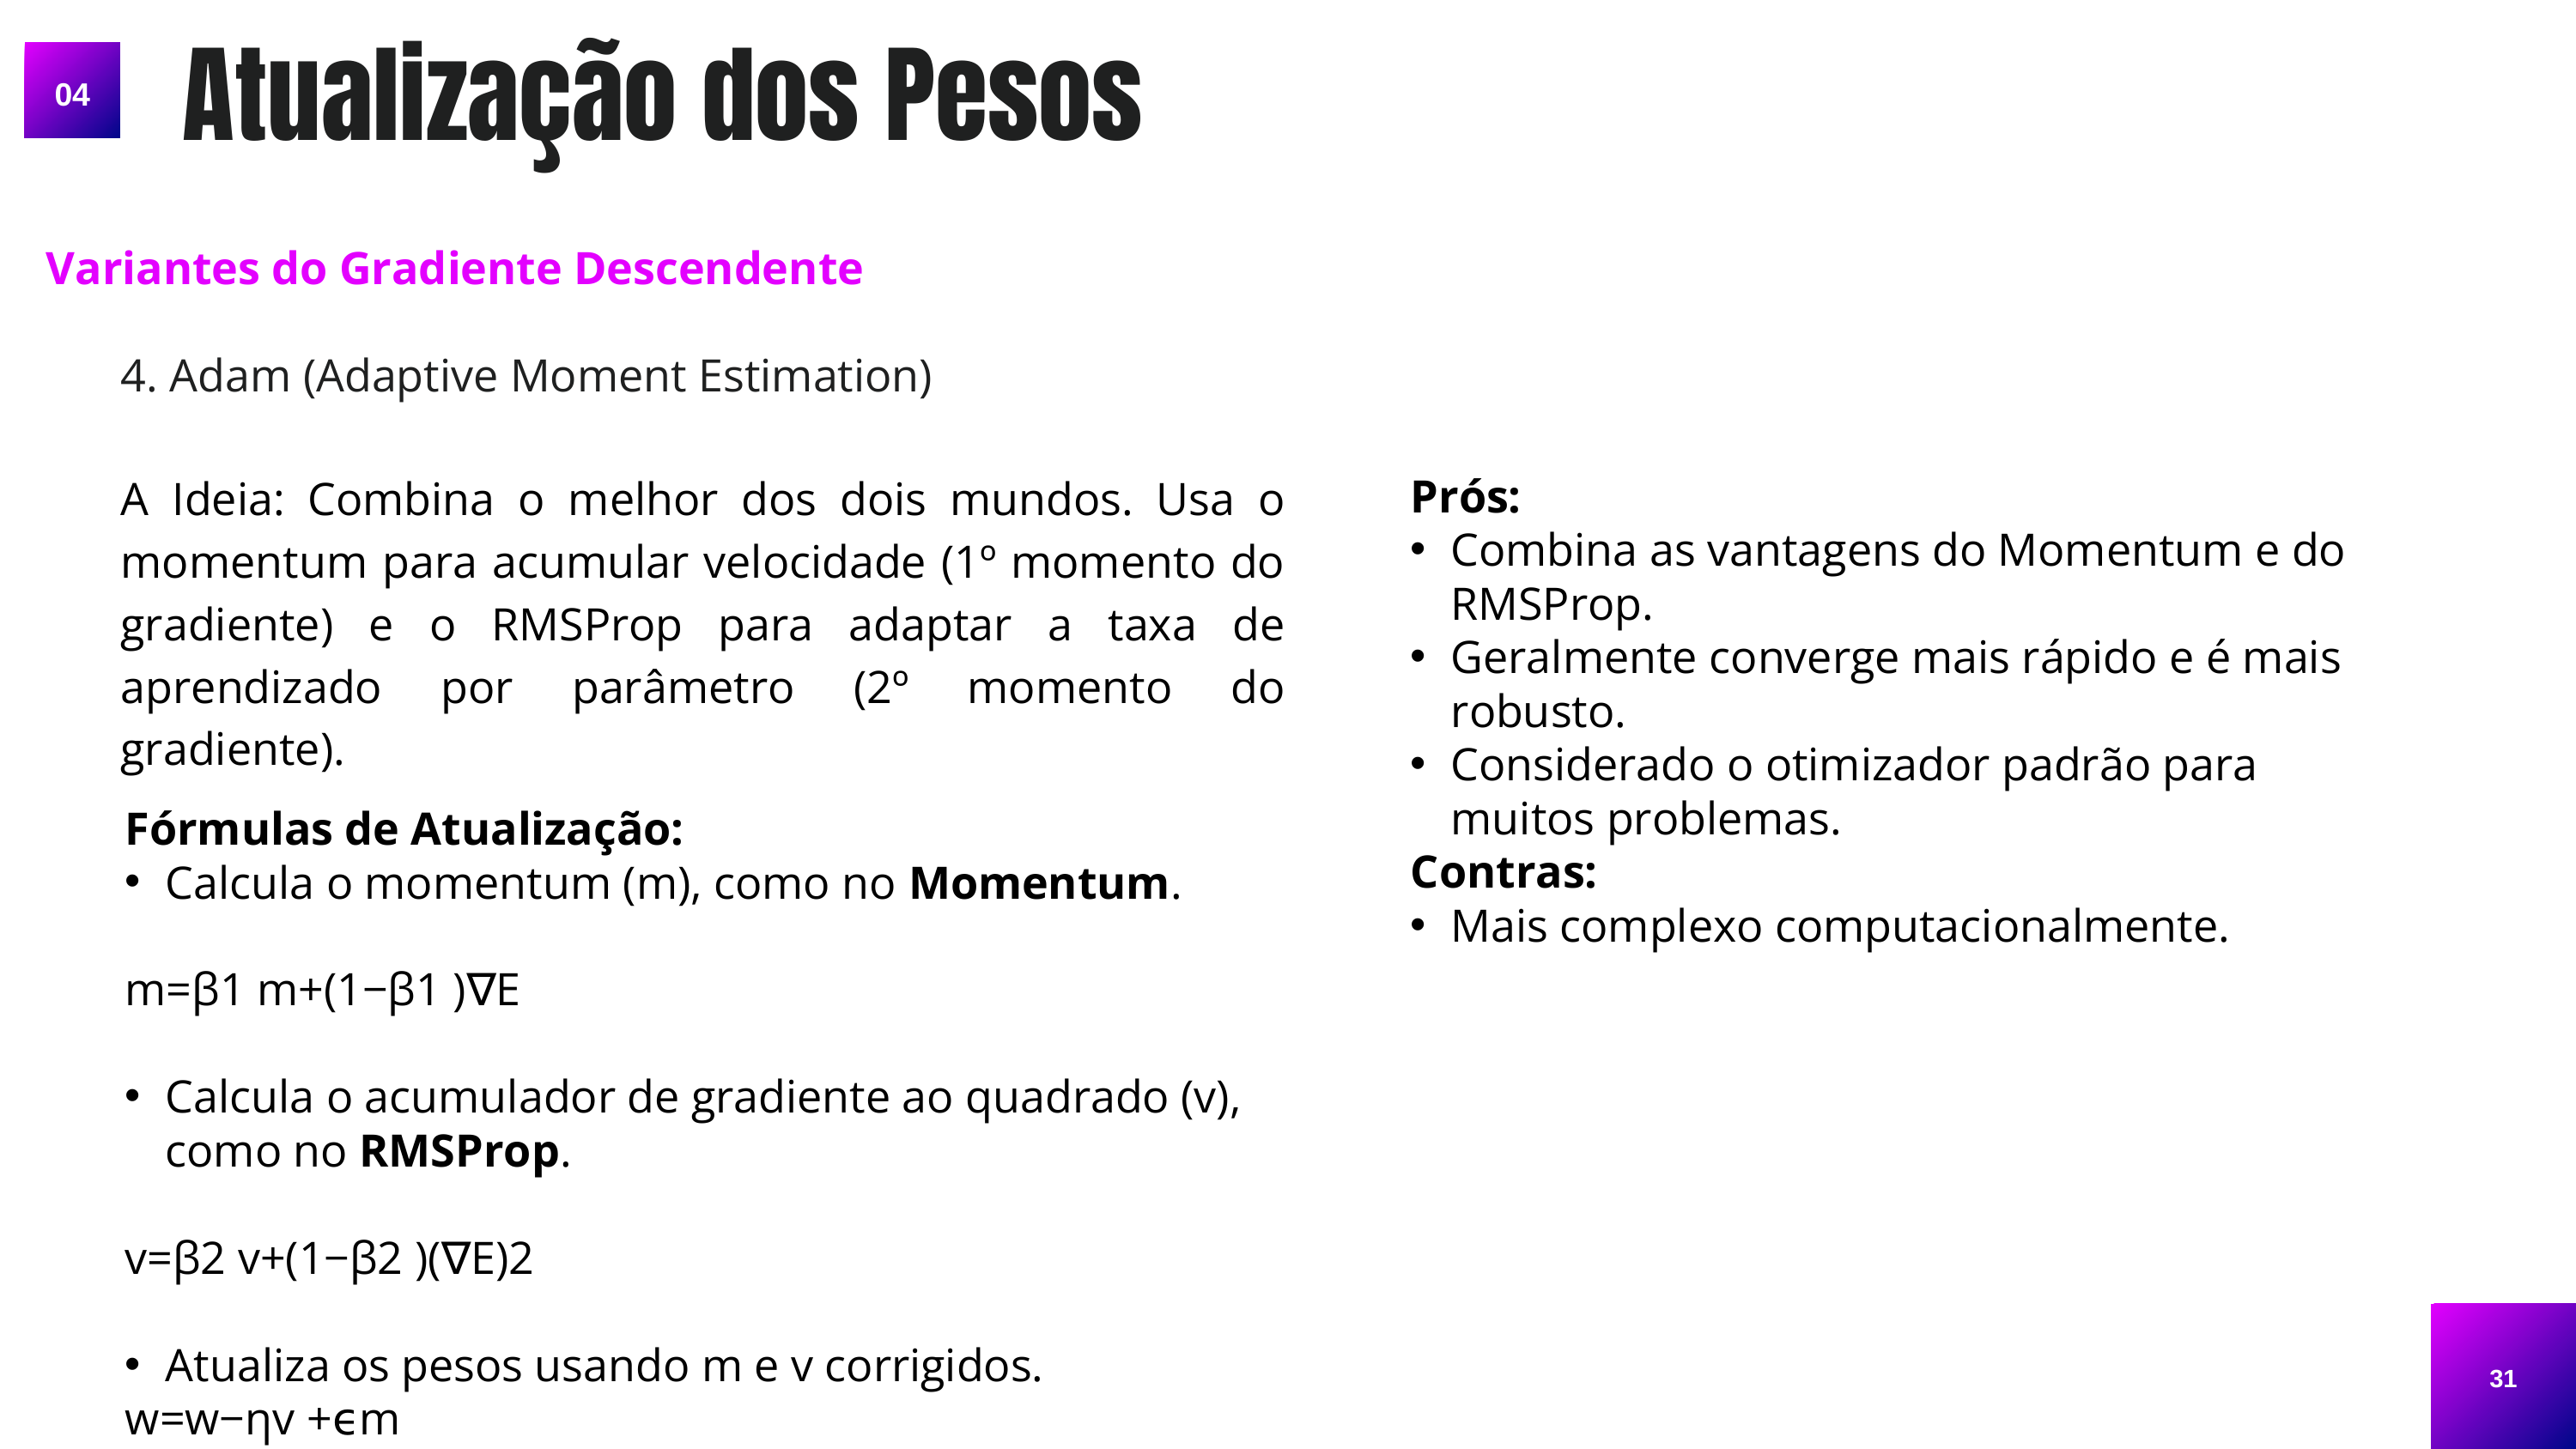

Atualização dos Pesos

04
Variantes do Gradiente Descendente

4. Adam (Adaptive Moment Estimation)
Prós:
Combina as vantagens do Momentum e do RMSProp.
Geralmente converge mais rápido e é mais robusto.
Considerado o otimizador padrão para muitos problemas.
Contras:
Mais complexo computacionalmente.

A Ideia: Combina o melhor dos dois mundos. Usa o momentum para acumular velocidade (1º momento do gradiente) e o RMSProp para adaptar a taxa de aprendizado por parâmetro (2º momento do gradiente).
Fórmulas de Atualização:
Calcula o momentum (m), como no Momentum.

m=β1 m+(1−β1 )∇E

Calcula o acumulador de gradiente ao quadrado (v), como no RMSProp.

v=β2 v+(1−β2 )(∇E)2

Atualiza os pesos usando m e v corrigidos.
w=w−ηv +ϵm

31